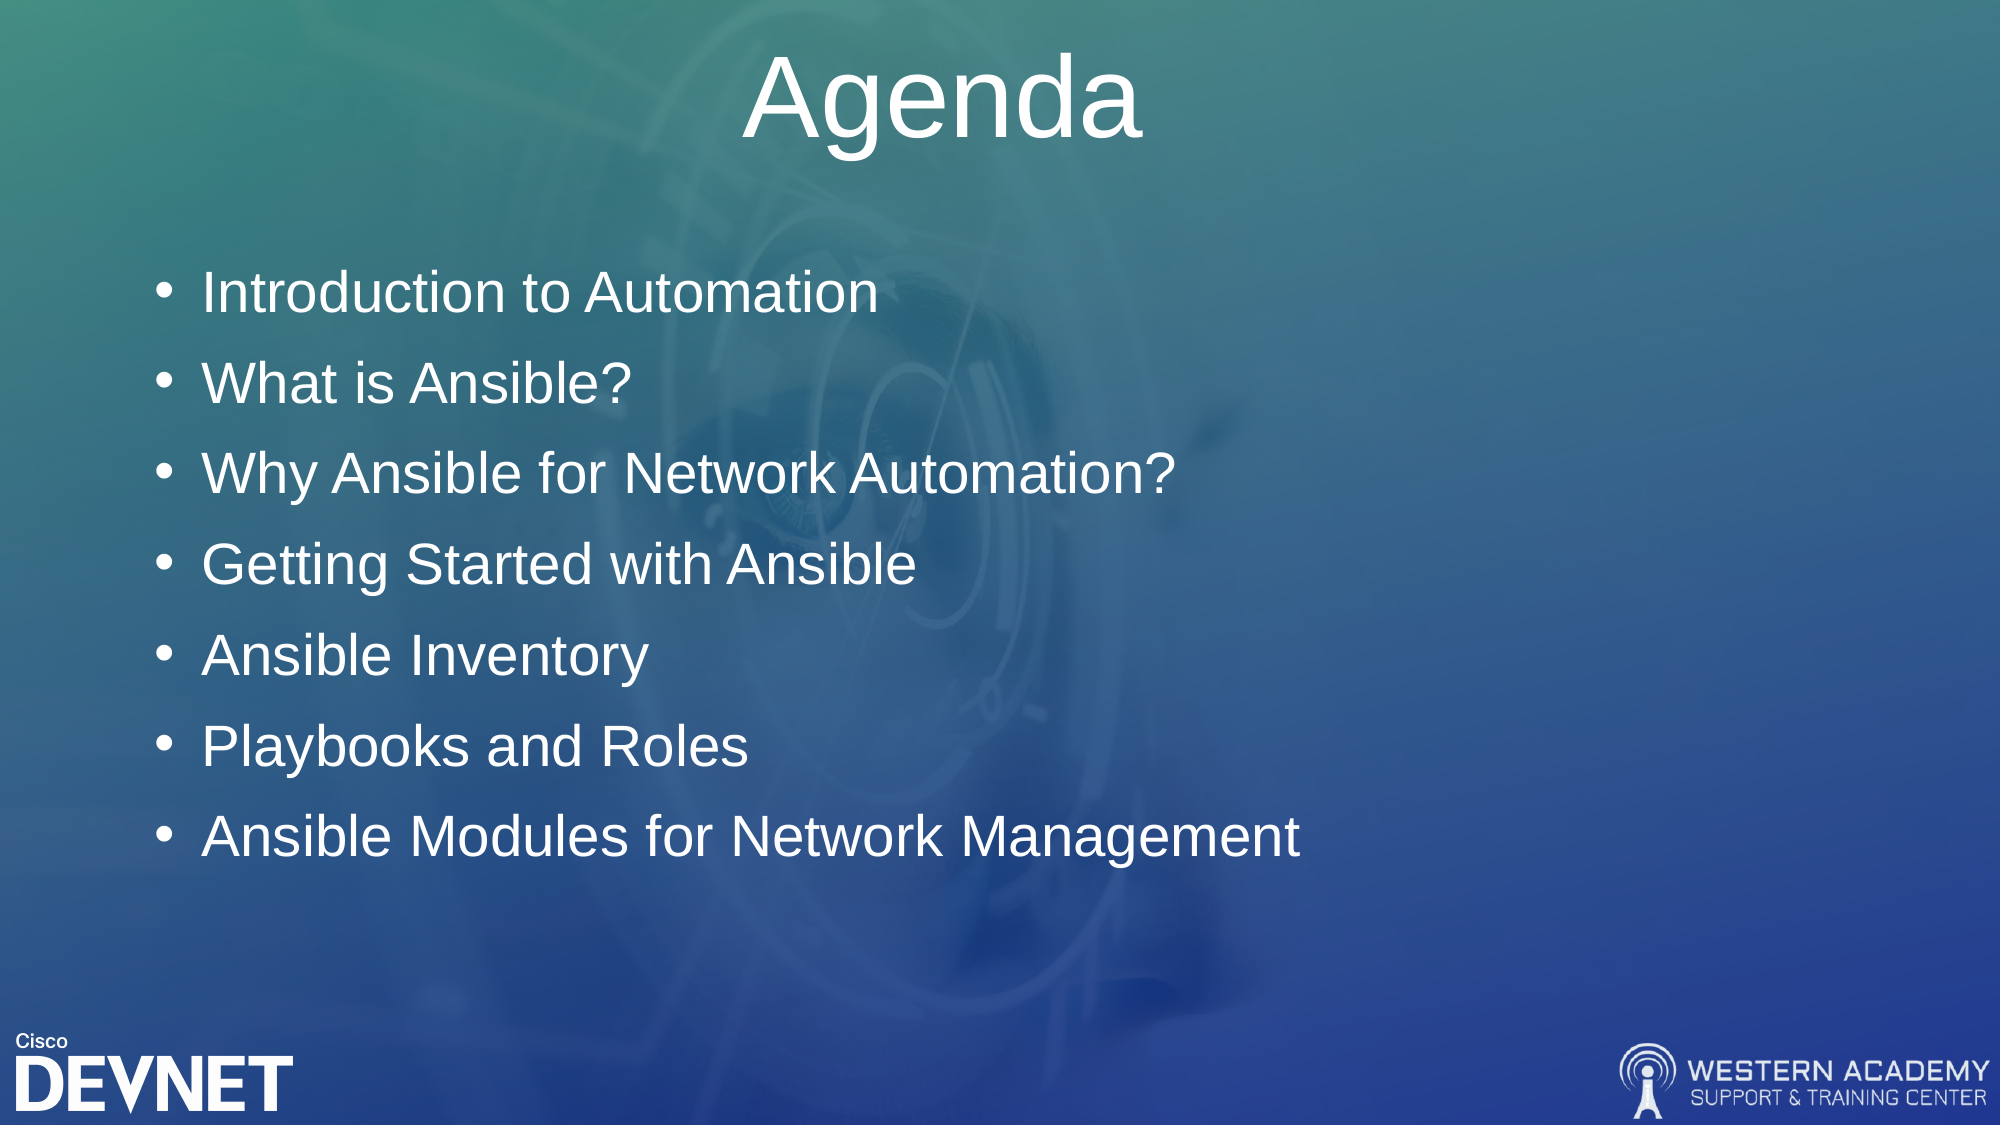

# Agenda
Introduction to Automation
What is Ansible?
Why Ansible for Network Automation?
Getting Started with Ansible
Ansible Inventory
Playbooks and Roles
Ansible Modules for Network Management